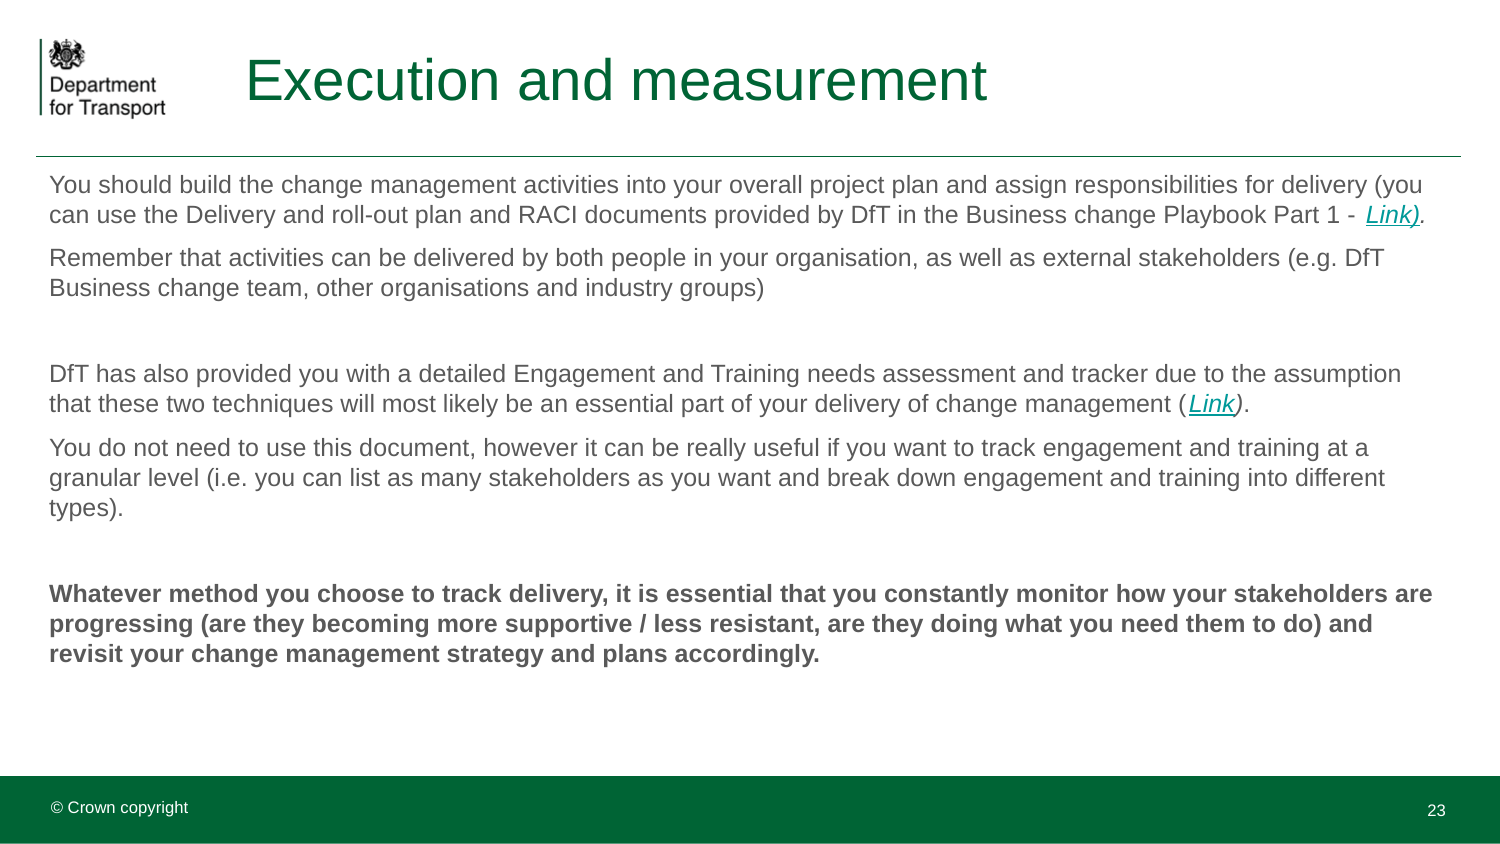

# Execution and measurement
You should build the change management activities into your overall project plan and assign responsibilities for delivery (you can use the Delivery and roll-out plan and RACI documents provided by DfT in the Business change Playbook Part 1 - Link).
Remember that activities can be delivered by both people in your organisation, as well as external stakeholders (e.g. DfT Business change team, other organisations and industry groups)

DfT has also provided you with a detailed Engagement and Training needs assessment and tracker due to the assumption that these two techniques will most likely be an essential part of your delivery of change management (Link).
You do not need to use this document, however it can be really useful if you want to track engagement and training at a granular level (i.e. you can list as many stakeholders as you want and break down engagement and training into different types).

Whatever method you choose to track delivery, it is essential that you constantly monitor how your stakeholders are progressing (are they becoming more supportive / less resistant, are they doing what you need them to do) and revisit your change management strategy and plans accordingly.